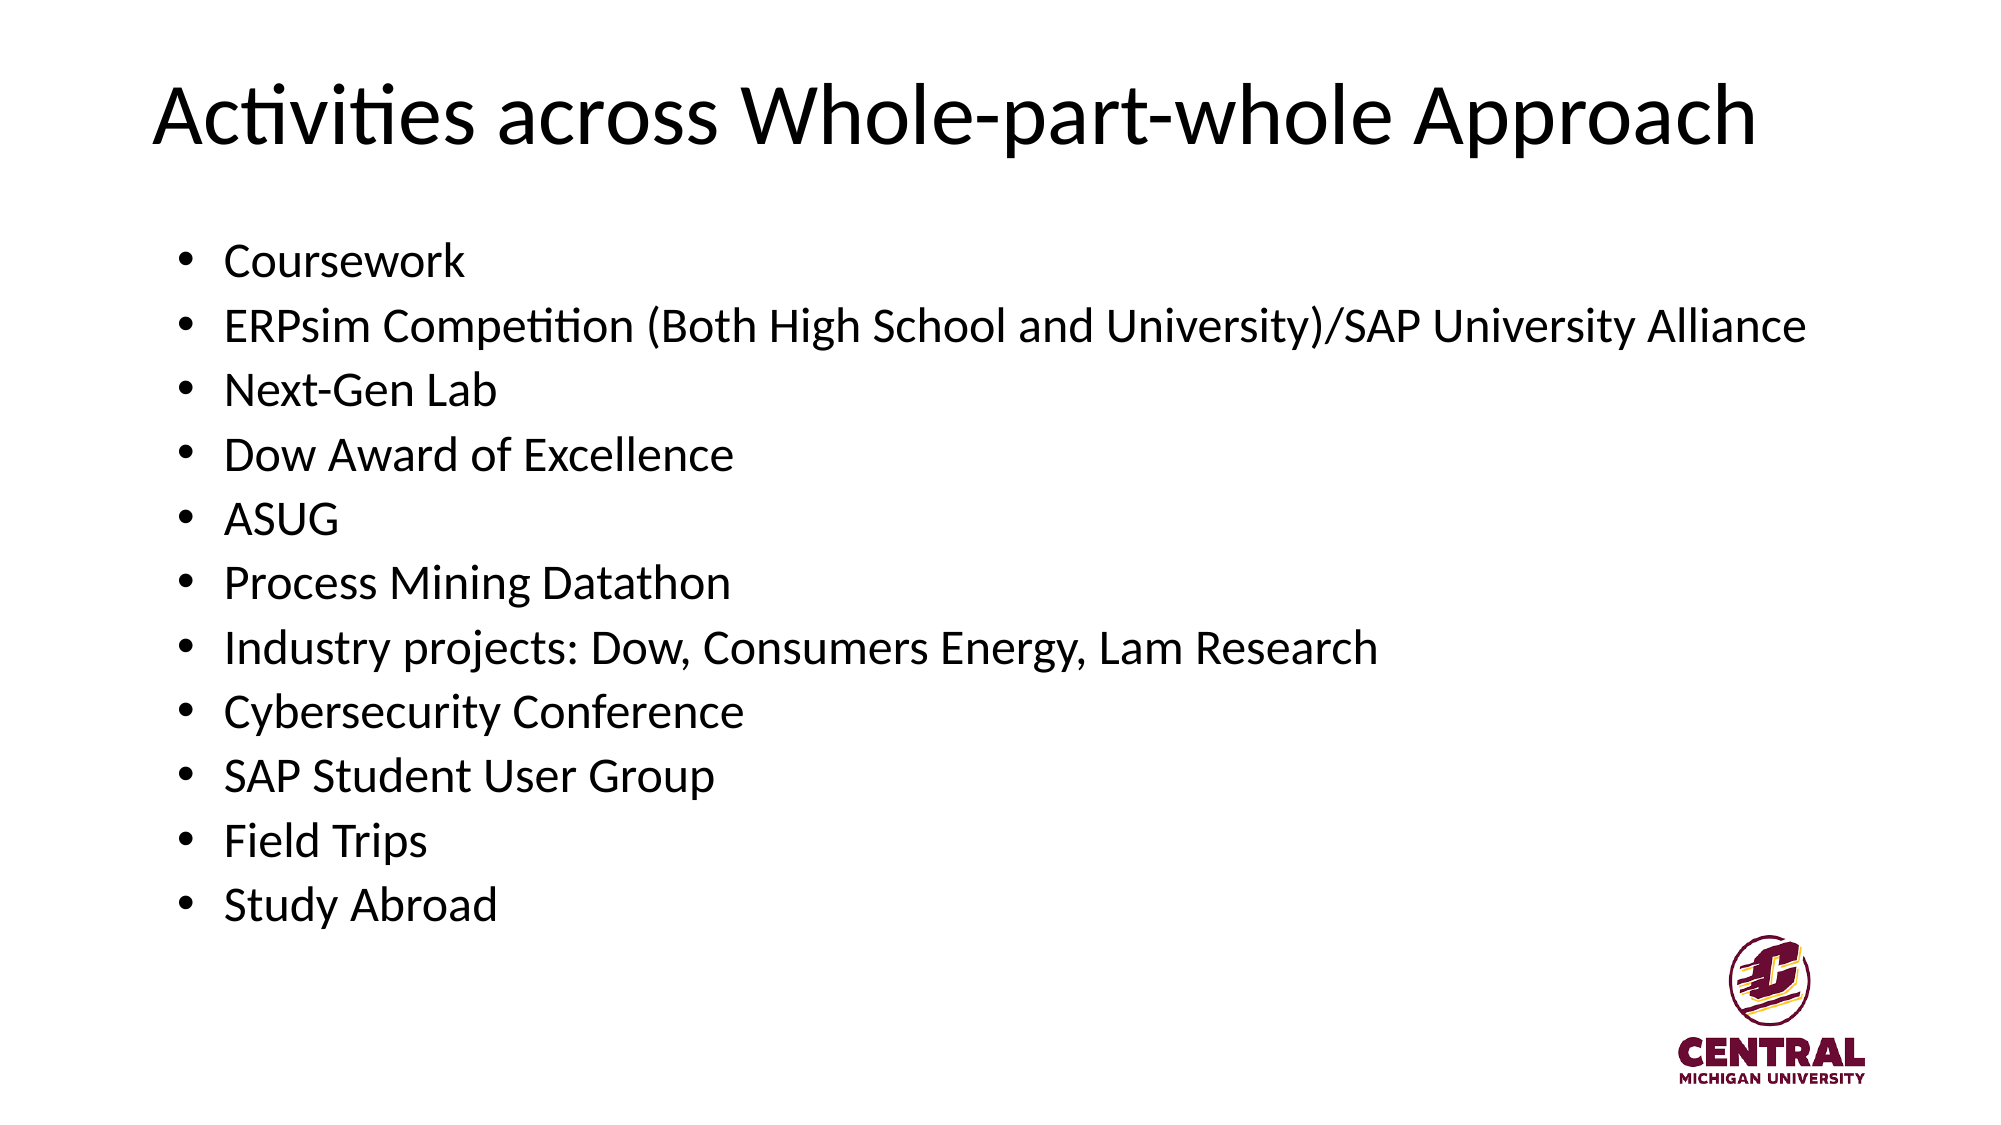

# Activities across Whole-part-whole Approach
Coursework
ERPsim Competition (Both High School and University)/SAP University Alliance
Next-Gen Lab
Dow Award of Excellence
ASUG
Process Mining Datathon
Industry projects: Dow, Consumers Energy, Lam Research
Cybersecurity Conference
SAP Student User Group
Field Trips
Study Abroad